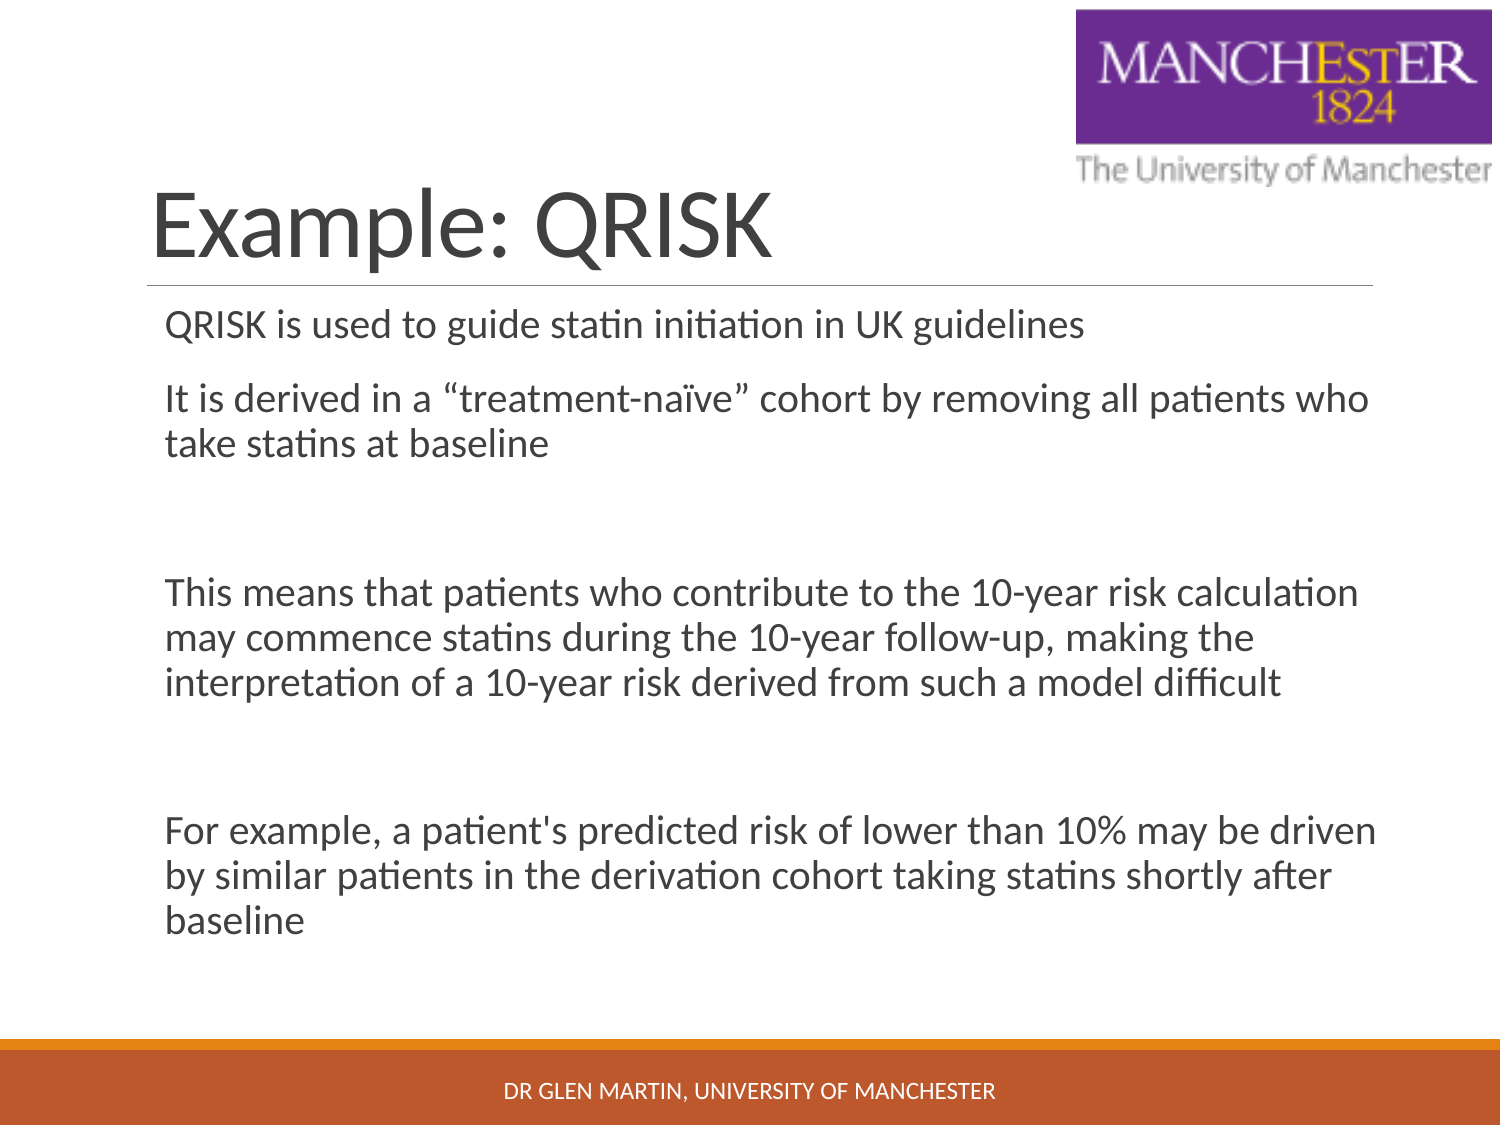

# Example: QRISK
QRISK is used to guide statin initiation in UK guidelines
It is derived in a “treatment-naïve” cohort by removing all patients who take statins at baseline

This means that patients who contribute to the 10-year risk calculation may commence statins during the 10-year follow-up, making the interpretation of a 10-year risk derived from such a model difficult

For example, a patient's predicted risk of lower than 10% may be driven by similar patients in the derivation cohort taking statins shortly after baseline
Dr Glen Martin, University of Manchester